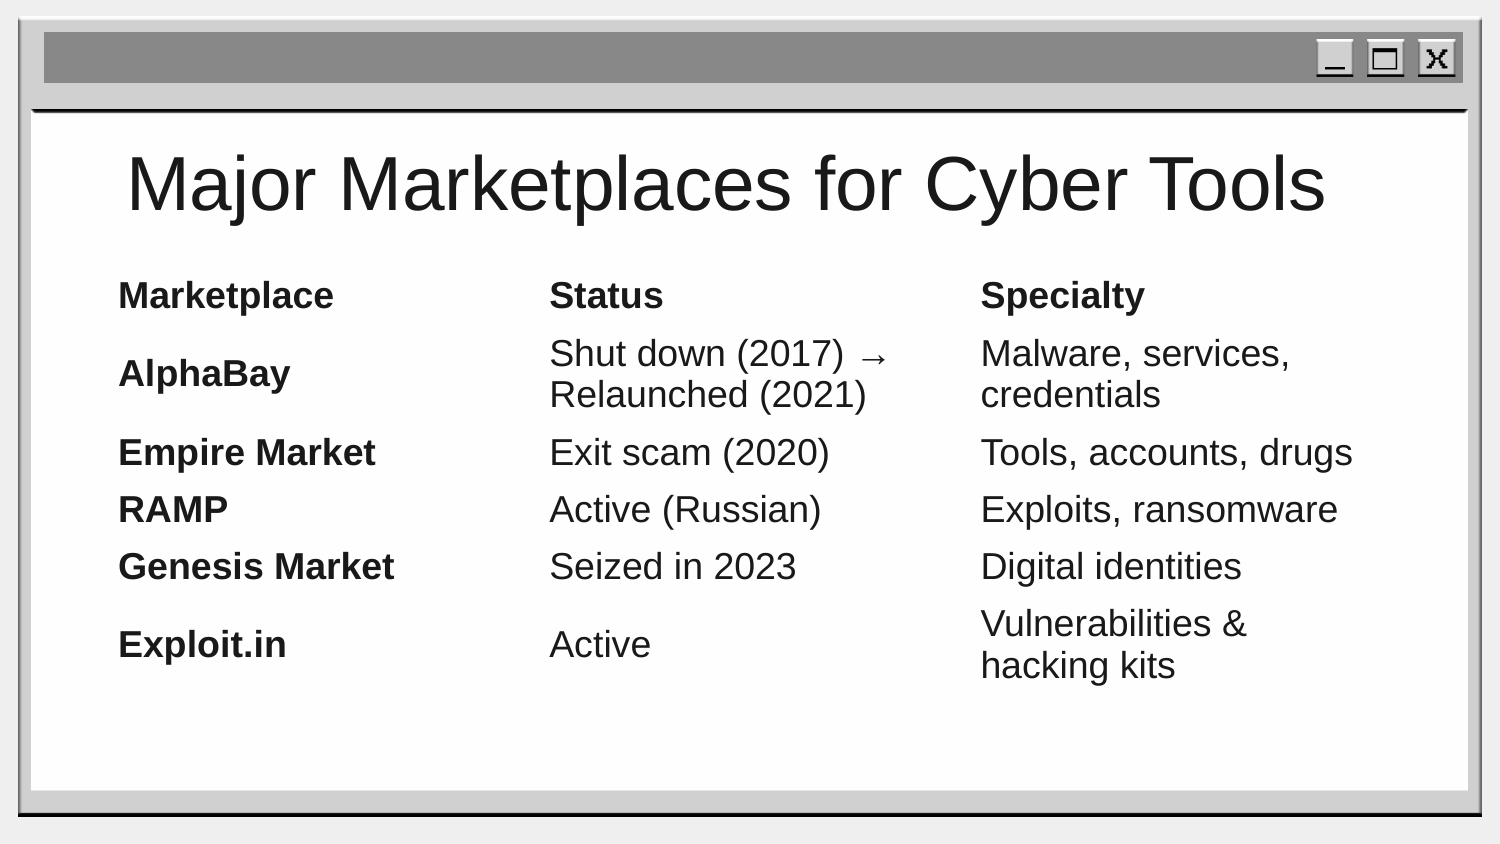

# Major Marketplaces for Cyber Tools
| Marketplace | Status | Specialty |
| --- | --- | --- |
| AlphaBay | Shut down (2017) → Relaunched (2021) | Malware, services, credentials |
| Empire Market | Exit scam (2020) | Tools, accounts, drugs |
| RAMP | Active (Russian) | Exploits, ransomware |
| Genesis Market | Seized in 2023 | Digital identities |
| Exploit.in | Active | Vulnerabilities & hacking kits |